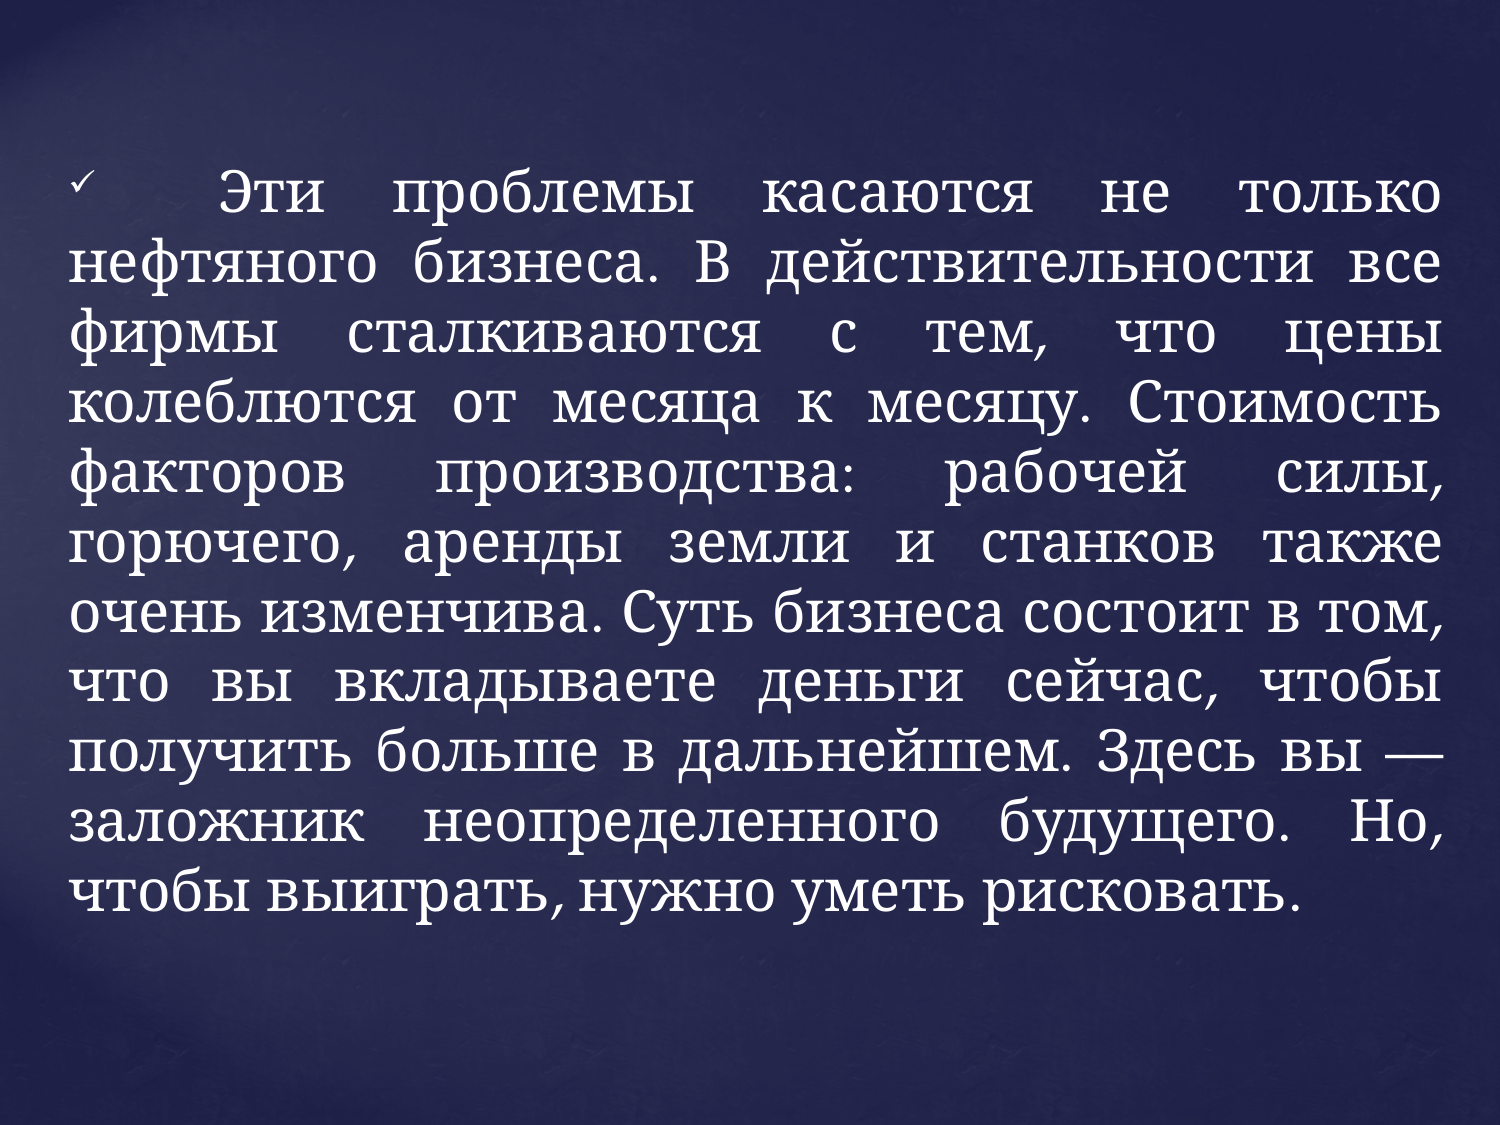

Эти проблемы касаются не только нефтяного бизнеса. В действительности все фирмы сталкиваются с тем, что цены колеблются от месяца к месяцу. Стоимость факторов производства: рабочей силы, горючего, аренды земли и станков также очень изменчива. Суть бизнеса состоит в том, что вы вкладываете деньги сейчас, чтобы получить больше в дальнейшем. Здесь вы —заложник неопределенного будущего. Но, чтобы выиграть, нужно уметь рисковать.